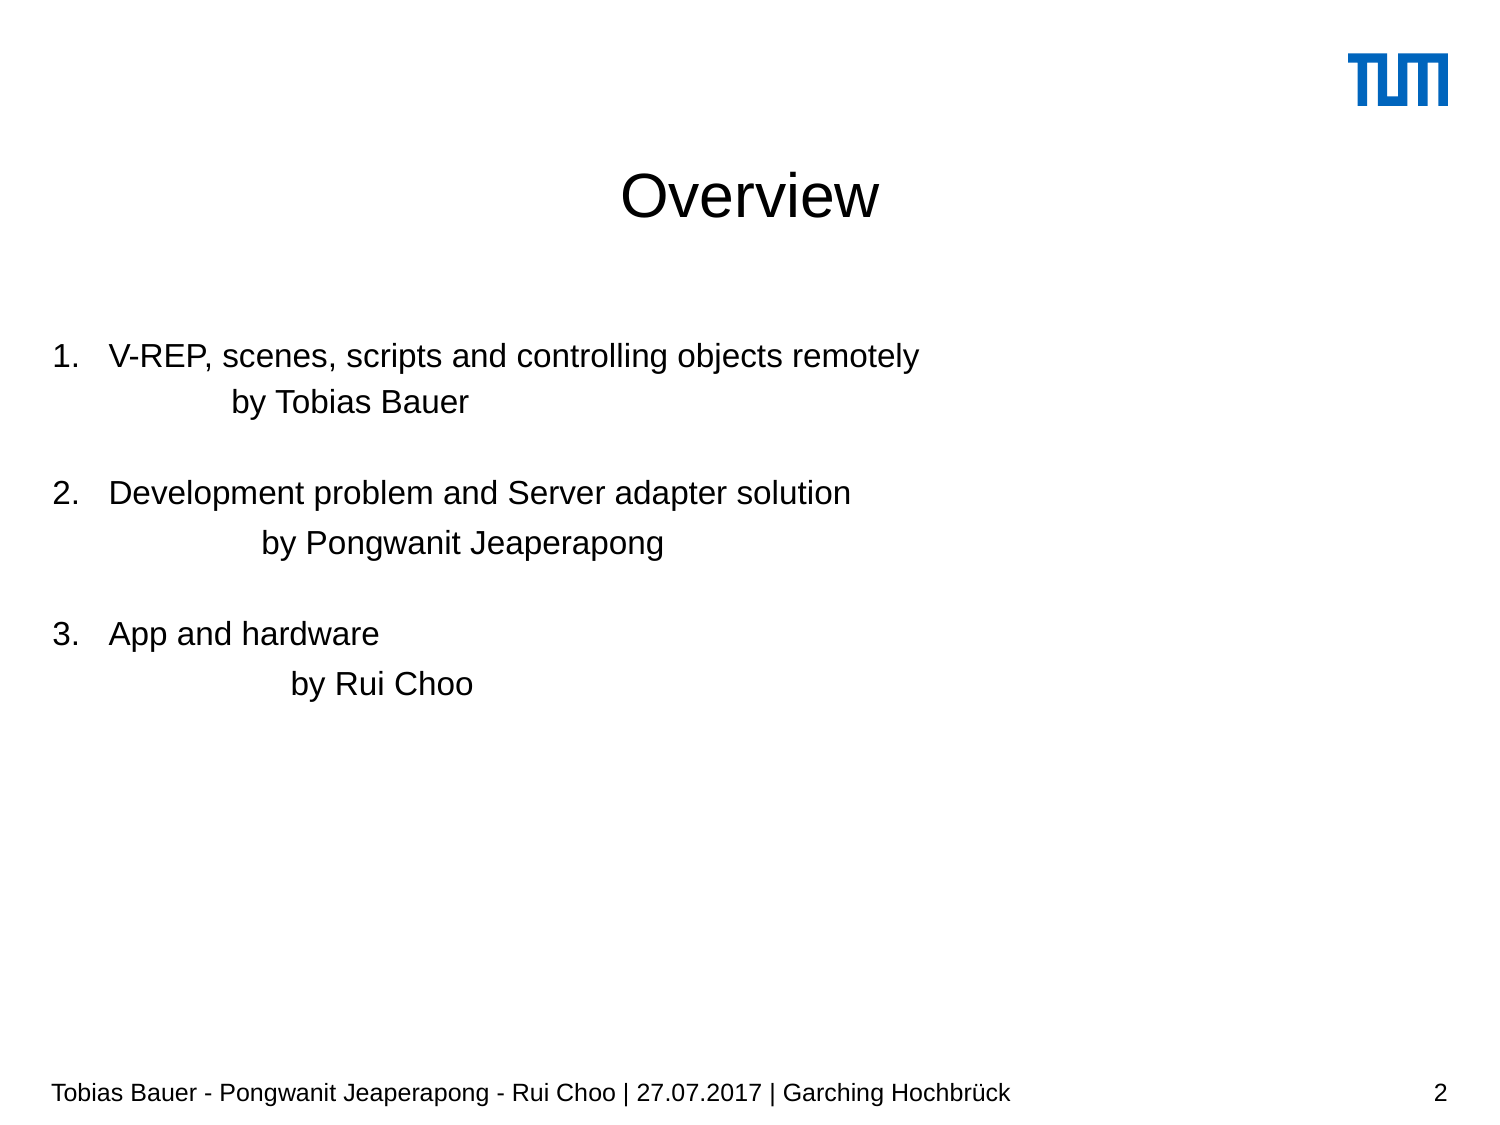

# Overview

V-REP, scenes, scripts and controlling objects remotely
	by Tobias Bauer

Development problem and Server adapter solution
	by Pongwanit Jeaperapong

App and hardware
	by Rui Choo
Tobias Bauer - Pongwanit Jeaperapong - Rui Choo | 27.07.2017 | Garching Hochbrück
2